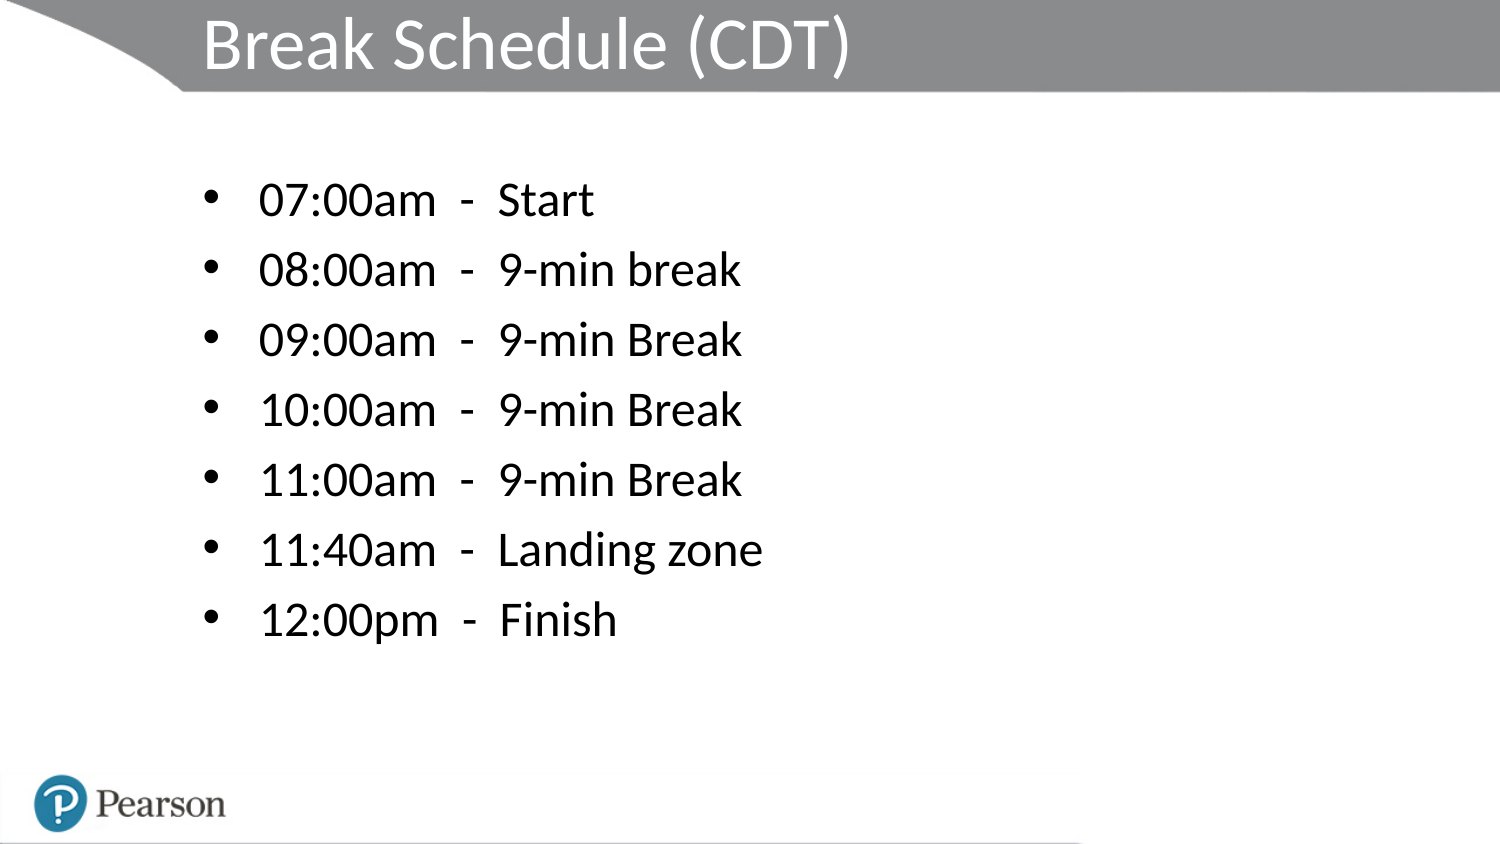

# Break Schedule (CDT)
07:00am  -  Start
08:00am  -  9-min break
09:00am  -  9-min Break
10:00am  -  9-min Break
11:00am  -  9-min Break
11:40am  -  Landing zone
12:00pm  -  Finish